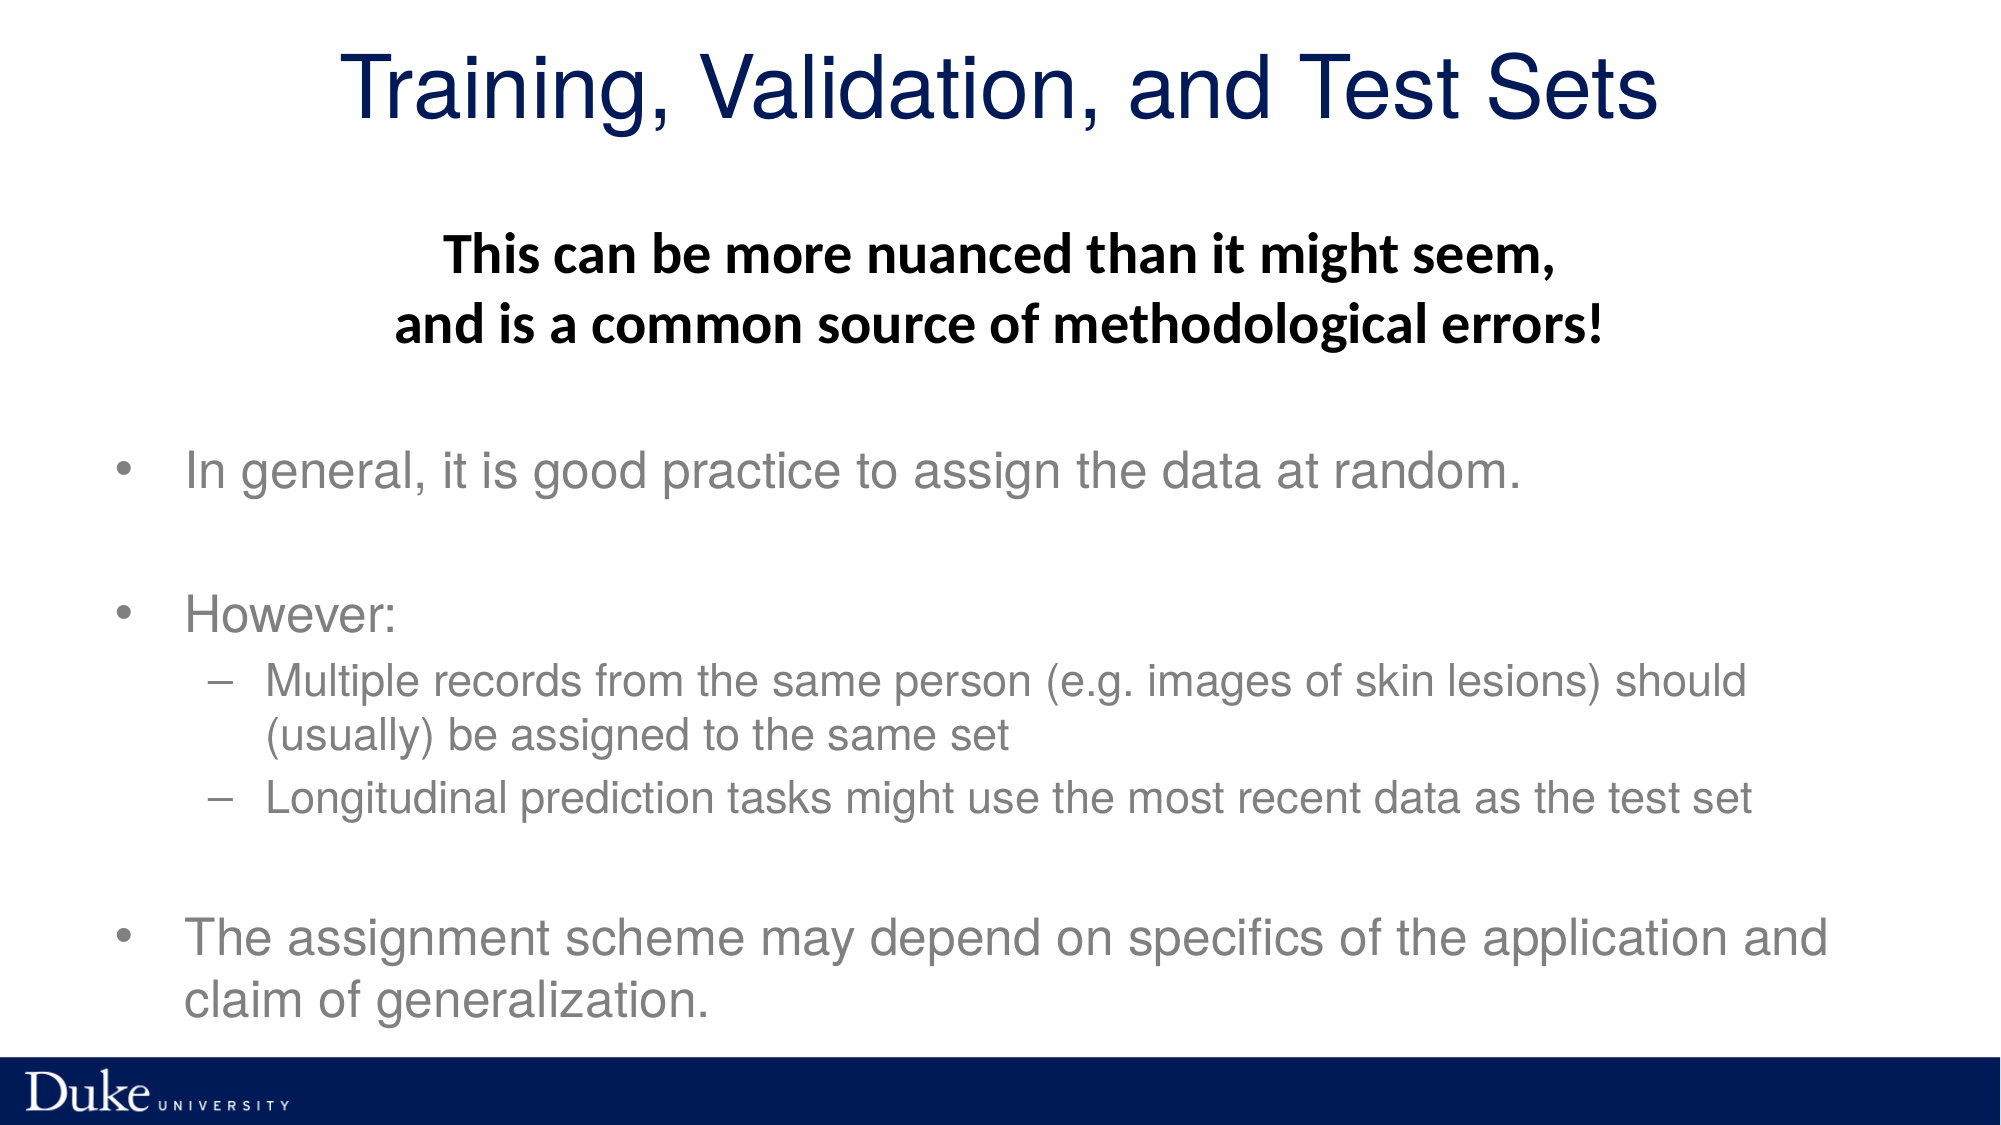

# Training, Validation, and Test Sets
This can be more nuanced than it might seem, and is a common source of methodological errors!
In general, it is good practice to assign the data at random.

However:
Multiple records from the same person (e.g. images of skin lesions) should (usually) be assigned to the same set
Longitudinal prediction tasks might use the most recent data as the test set

The assignment scheme may depend on specifics of the application and claim of generalization.